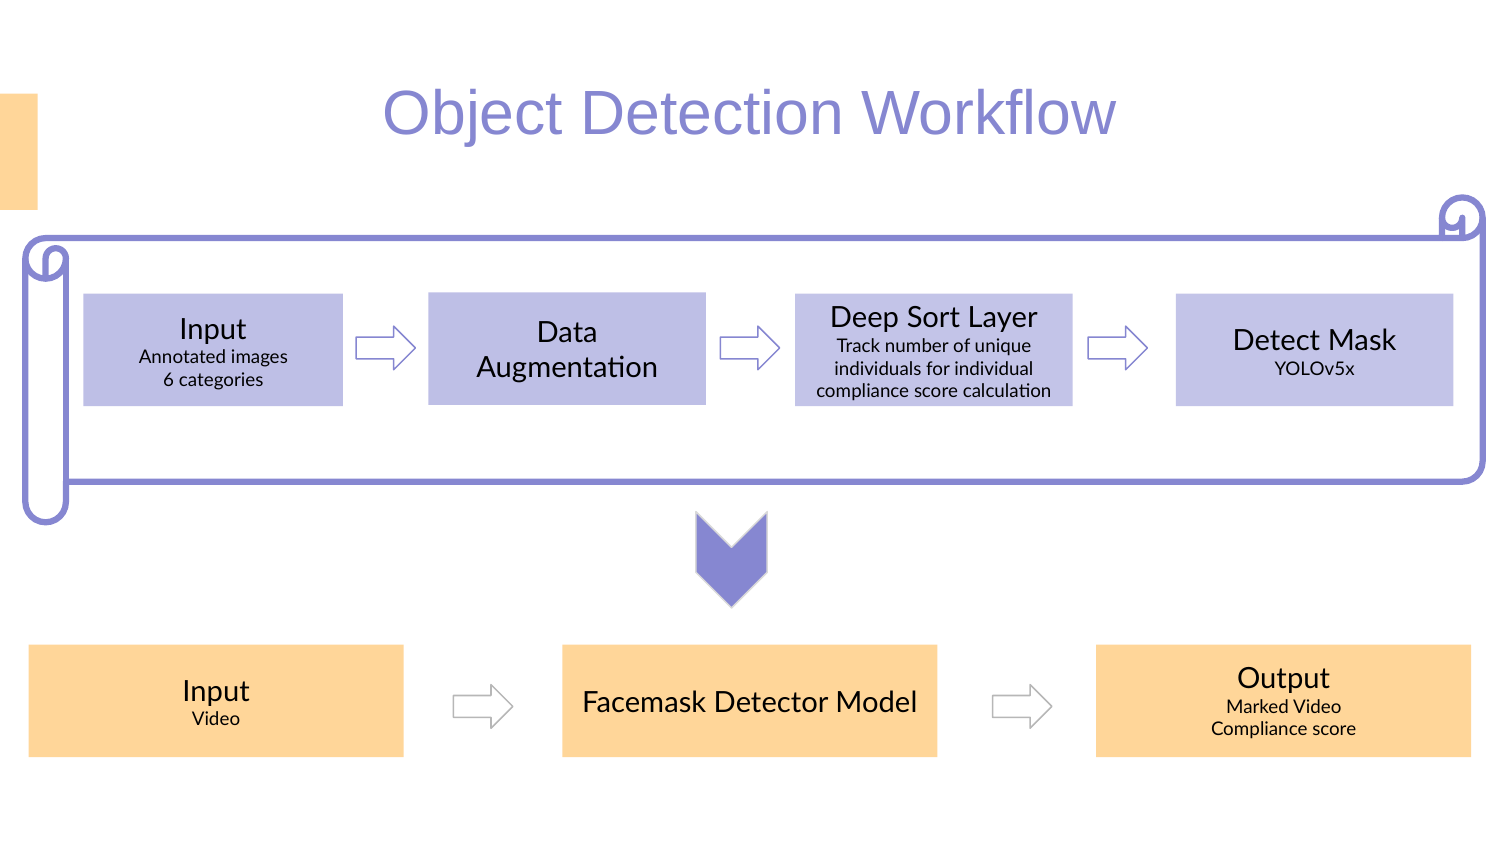

# Object Detection Workflow

Data Augmentation
Input
Annotated images
6 categories
Deep Sort Layer
Track number of unique individuals for individual compliance score calculation
Detect Mask
YOLOv5x

Input
Video
Facemask Detector Model
Output
Marked Video
Compliance score